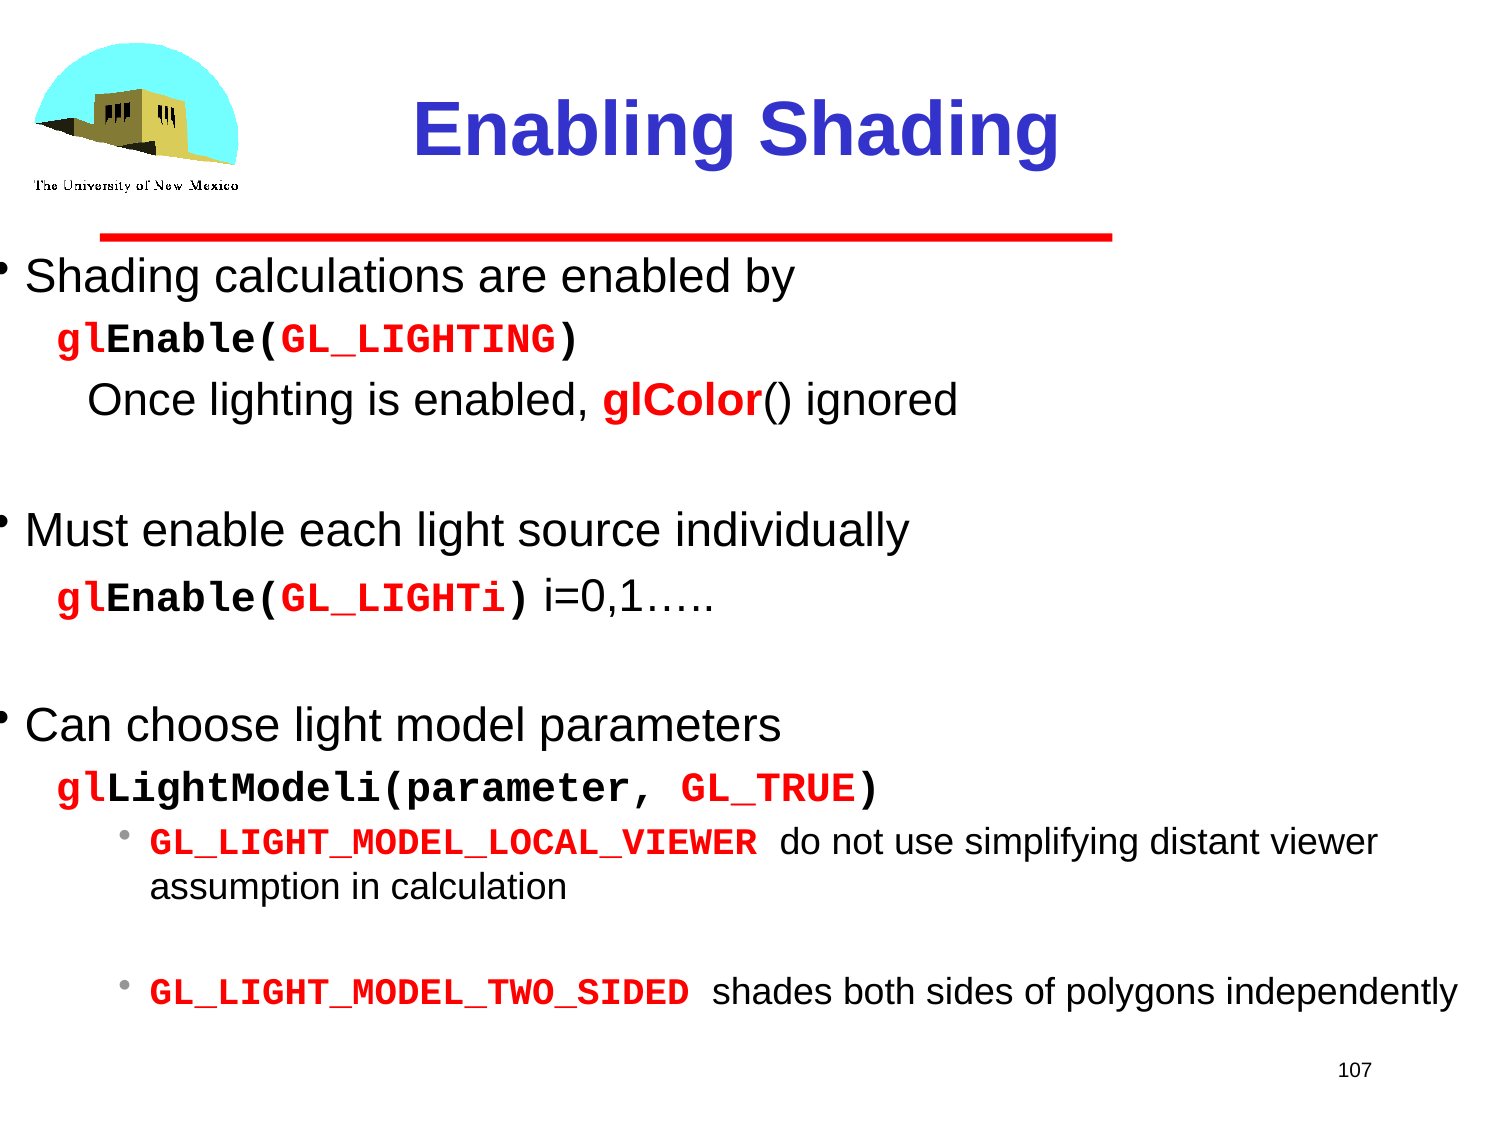

Enabling Shading
Shading calculations are enabled by
glEnable(GL_LIGHTING)
Once lighting is enabled, glColor() ignored

Must enable each light source individually
glEnable(GL_LIGHTi) i=0,1…..

Can choose light model parameters
glLightModeli(parameter, GL_TRUE)
GL_LIGHT_MODEL_LOCAL_VIEWER do not use simplifying distant viewer assumption in calculation

GL_LIGHT_MODEL_TWO_SIDED shades both sides of polygons independently
107